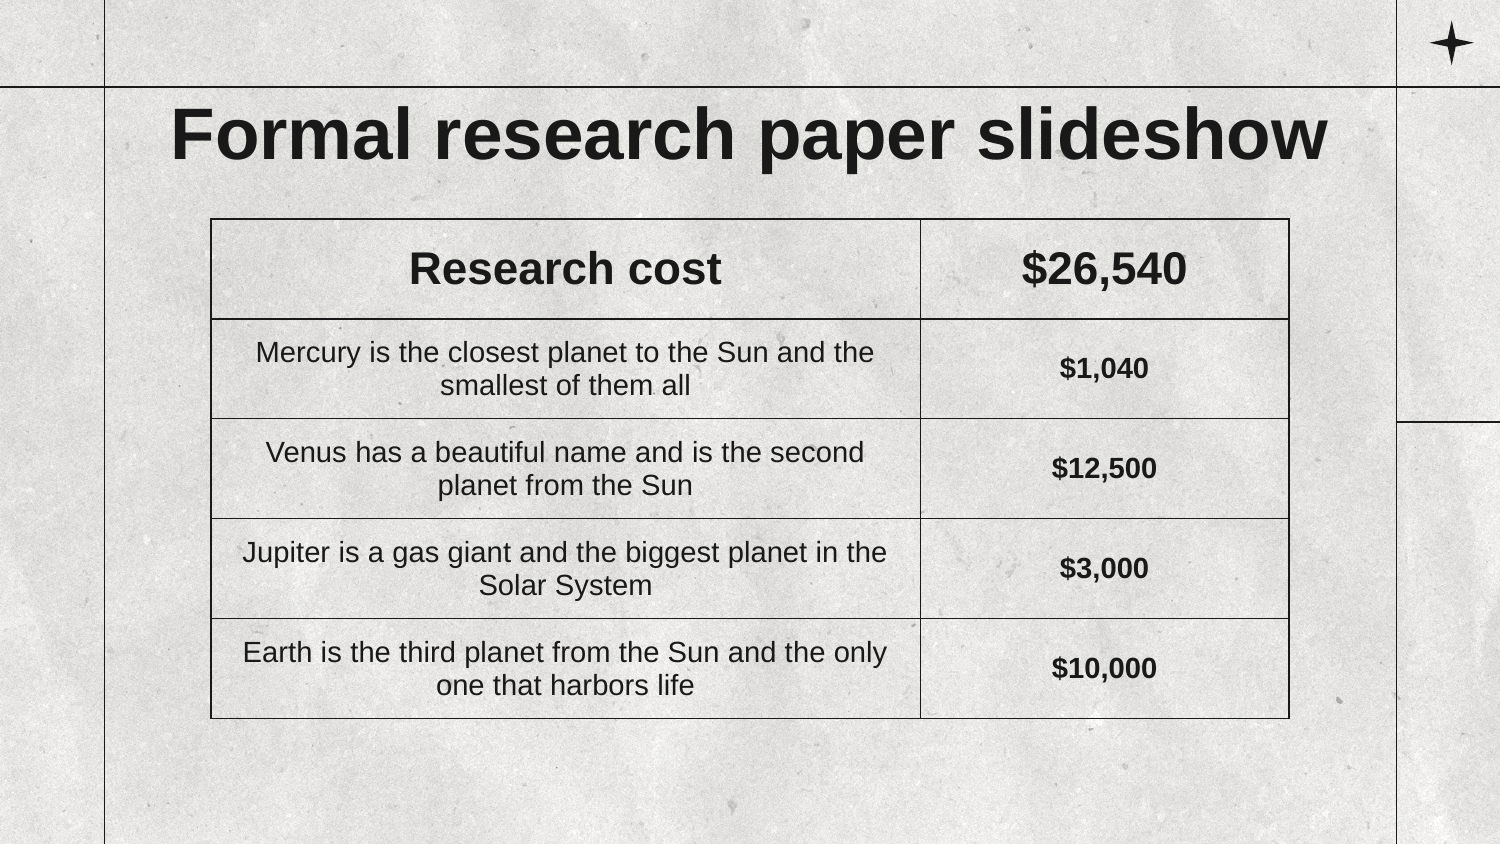

# Formal research paper slideshow
| Research cost | $26,540 |
| --- | --- |
| Mercury is the closest planet to the Sun and the smallest of them all | $1,040 |
| Venus has a beautiful name and is the second planet from the Sun | $12,500 |
| Jupiter is a gas giant and the biggest planet in the Solar System | $3,000 |
| Earth is the third planet from the Sun and the only one that harbors life | $10,000 |